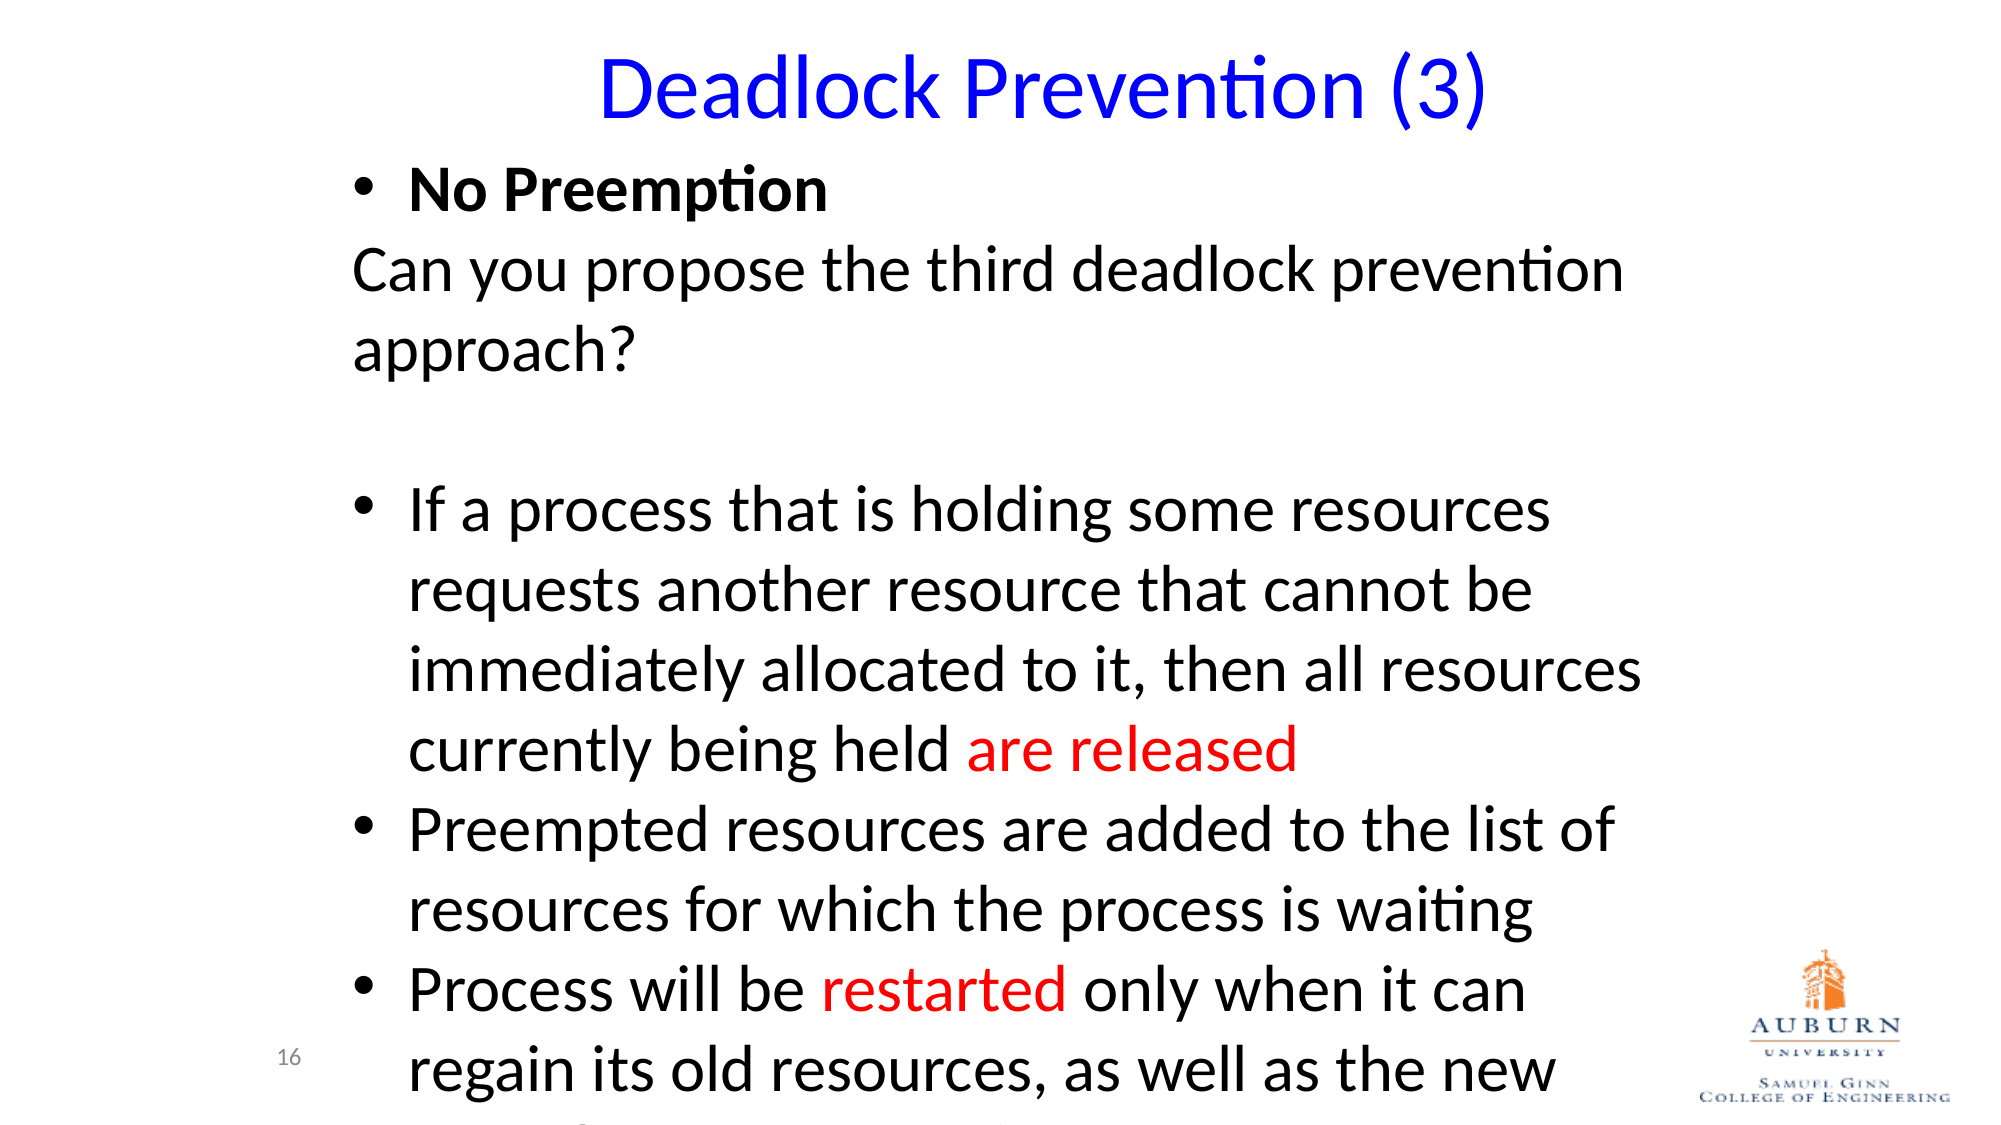

# Deadlock Prevention (3)
No Preemption
Can you propose the third deadlock prevention approach?

If a process that is holding some resources requests another resource that cannot be immediately allocated to it, then all resources currently being held are released
Preempted resources are added to the list of resources for which the process is waiting
Process will be restarted only when it can regain its old resources, as well as the new ones that it is requesting

16